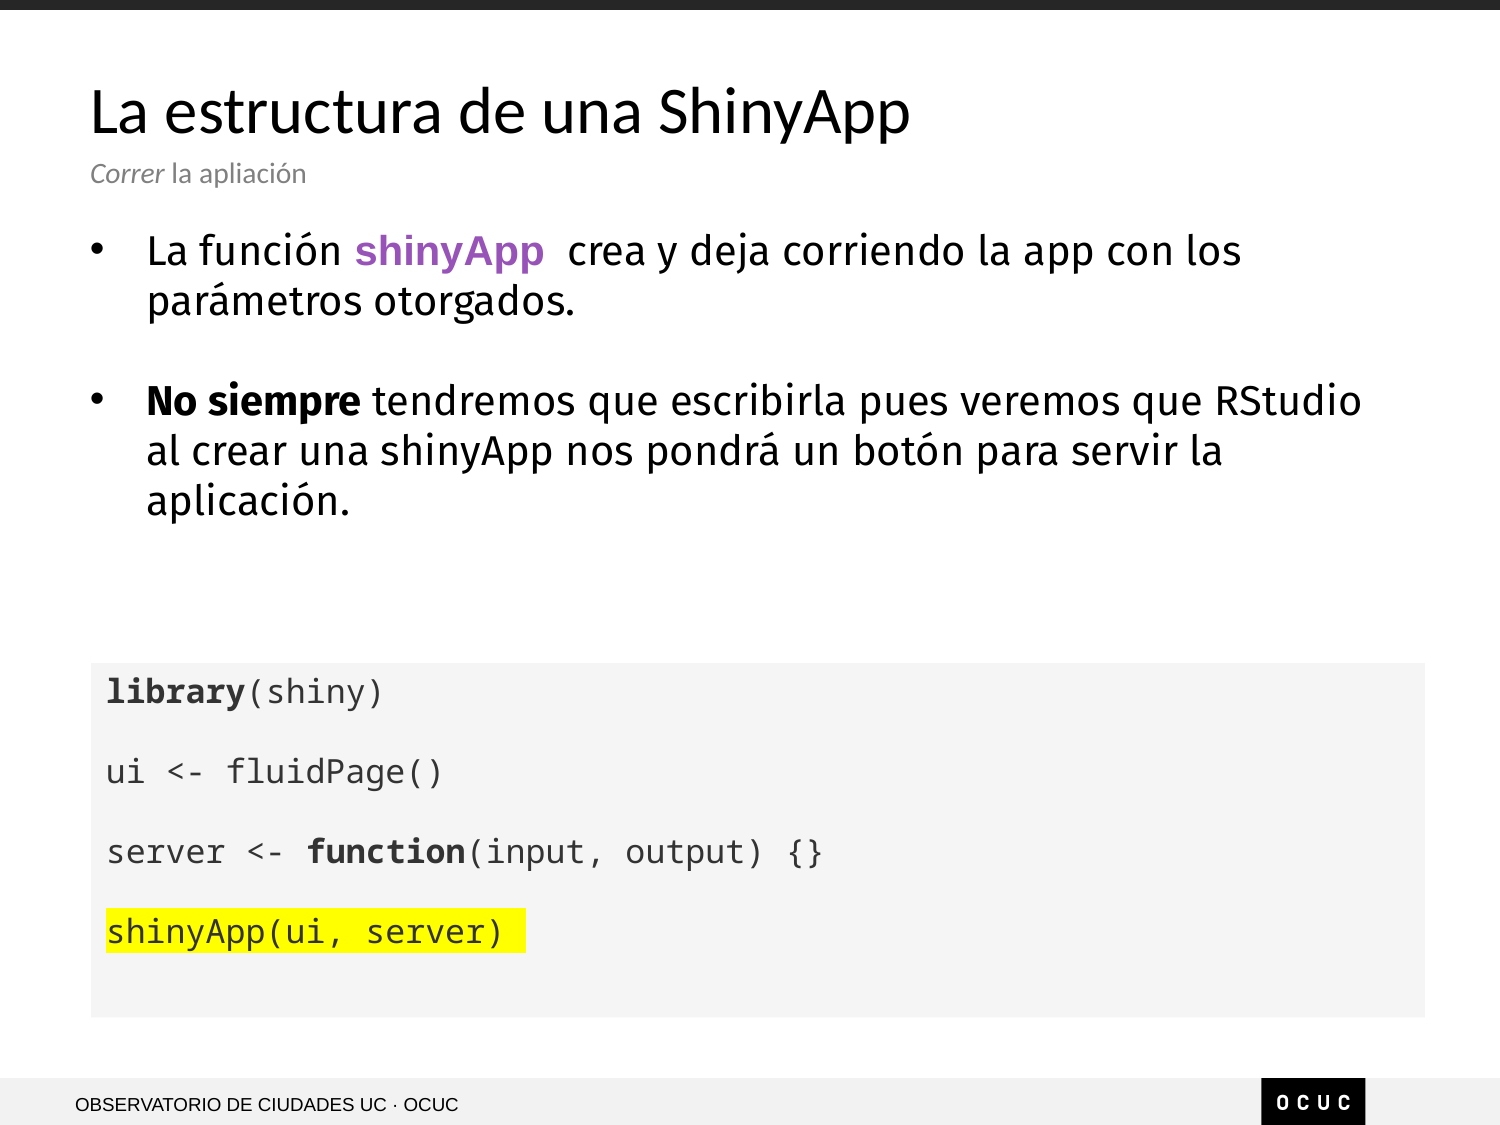

# La estructura de una ShinyApp
Correr la apliación
La función shinyApp  crea y deja corriendo la app con los parámetros otorgados.

No siempre tendremos que escribirla pues veremos que RStudio al crear una shinyApp nos pondrá un botón para servir la aplicación.
library(shiny)

ui <- fluidPage()

server <- function(input, output) {}

shinyApp(ui, server)